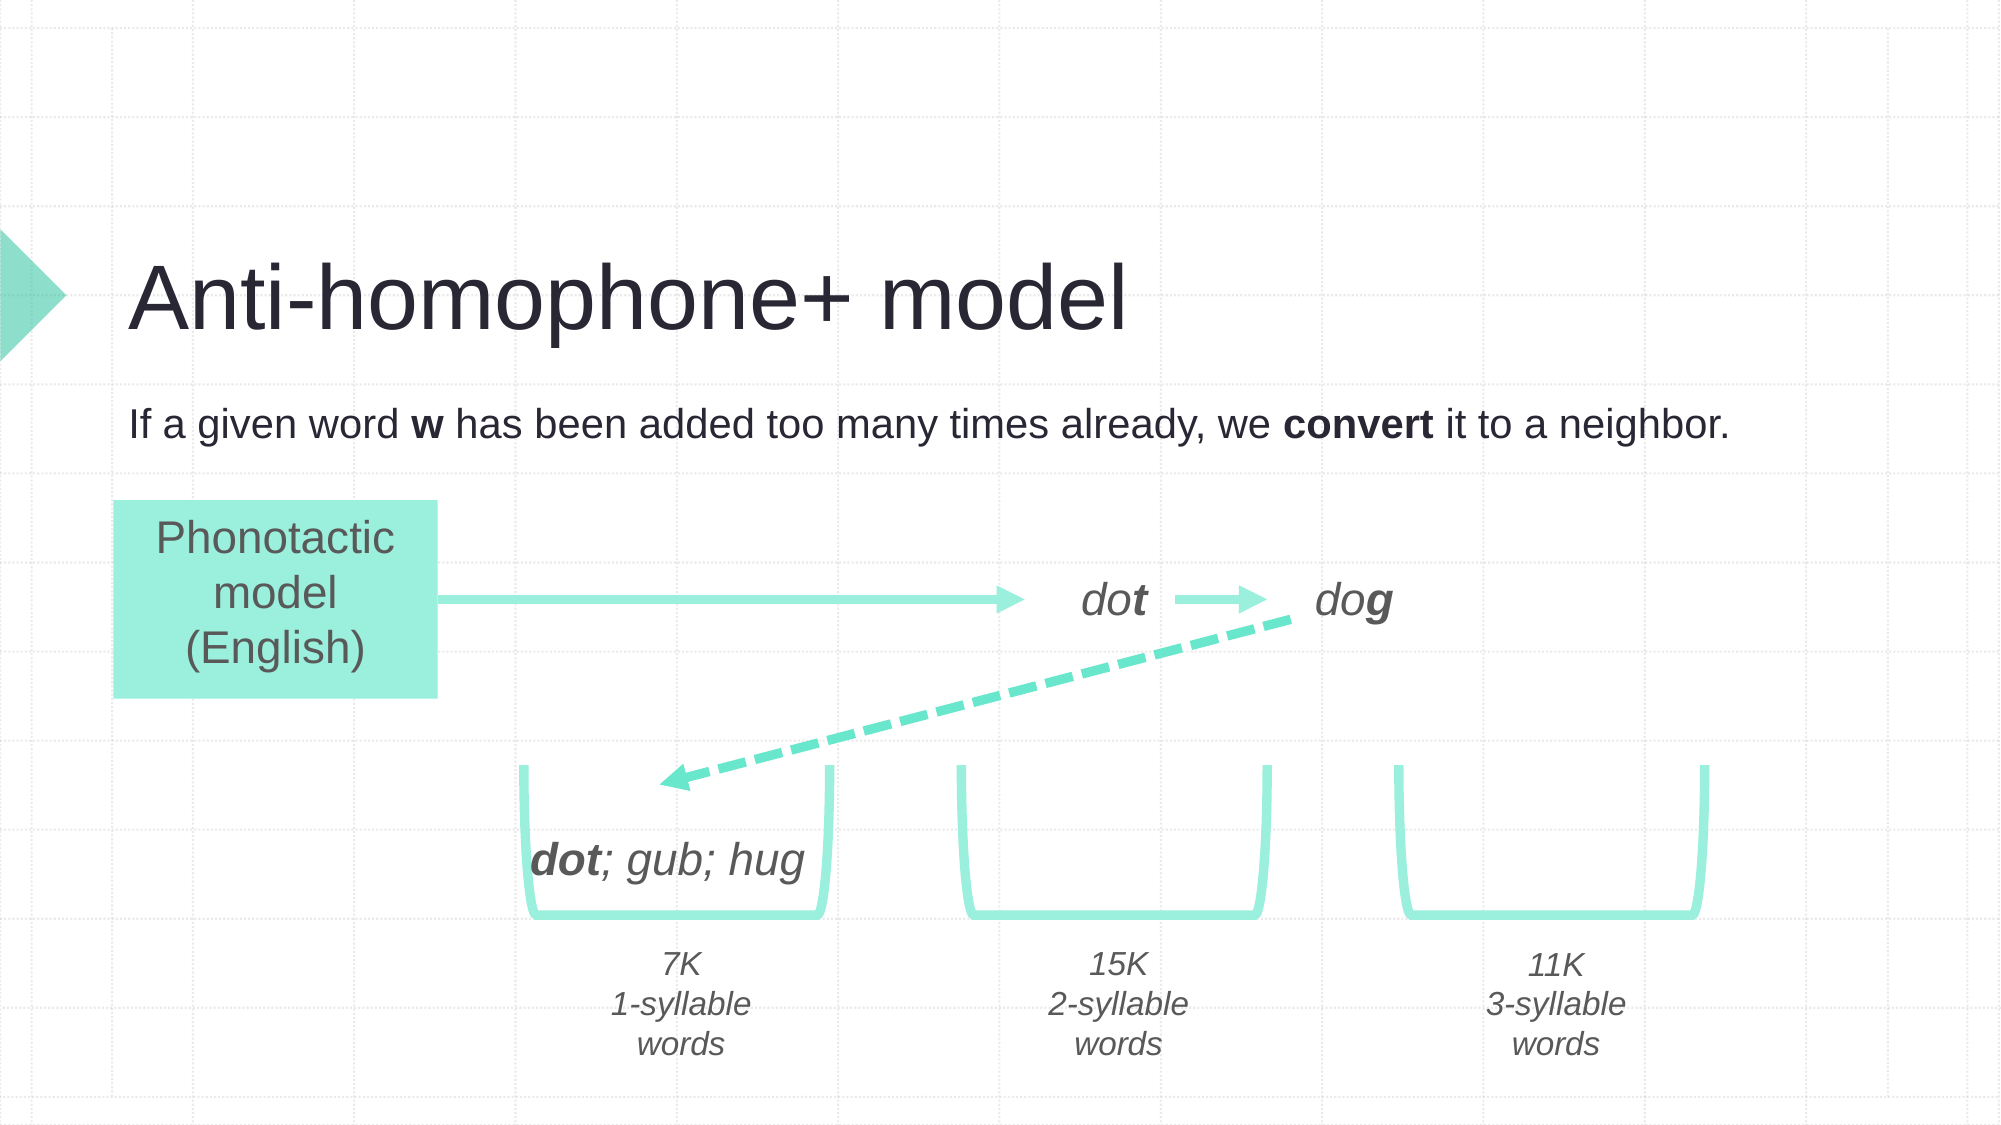

# Anti-homophone+ model
If a given word w has been added too many times already, we convert it to a neighbor.
Phonotactic model (English)
dot

dog

dot; gub; hug

7K
1-syllable words
15K
2-syllable words
11K
3-syllable words